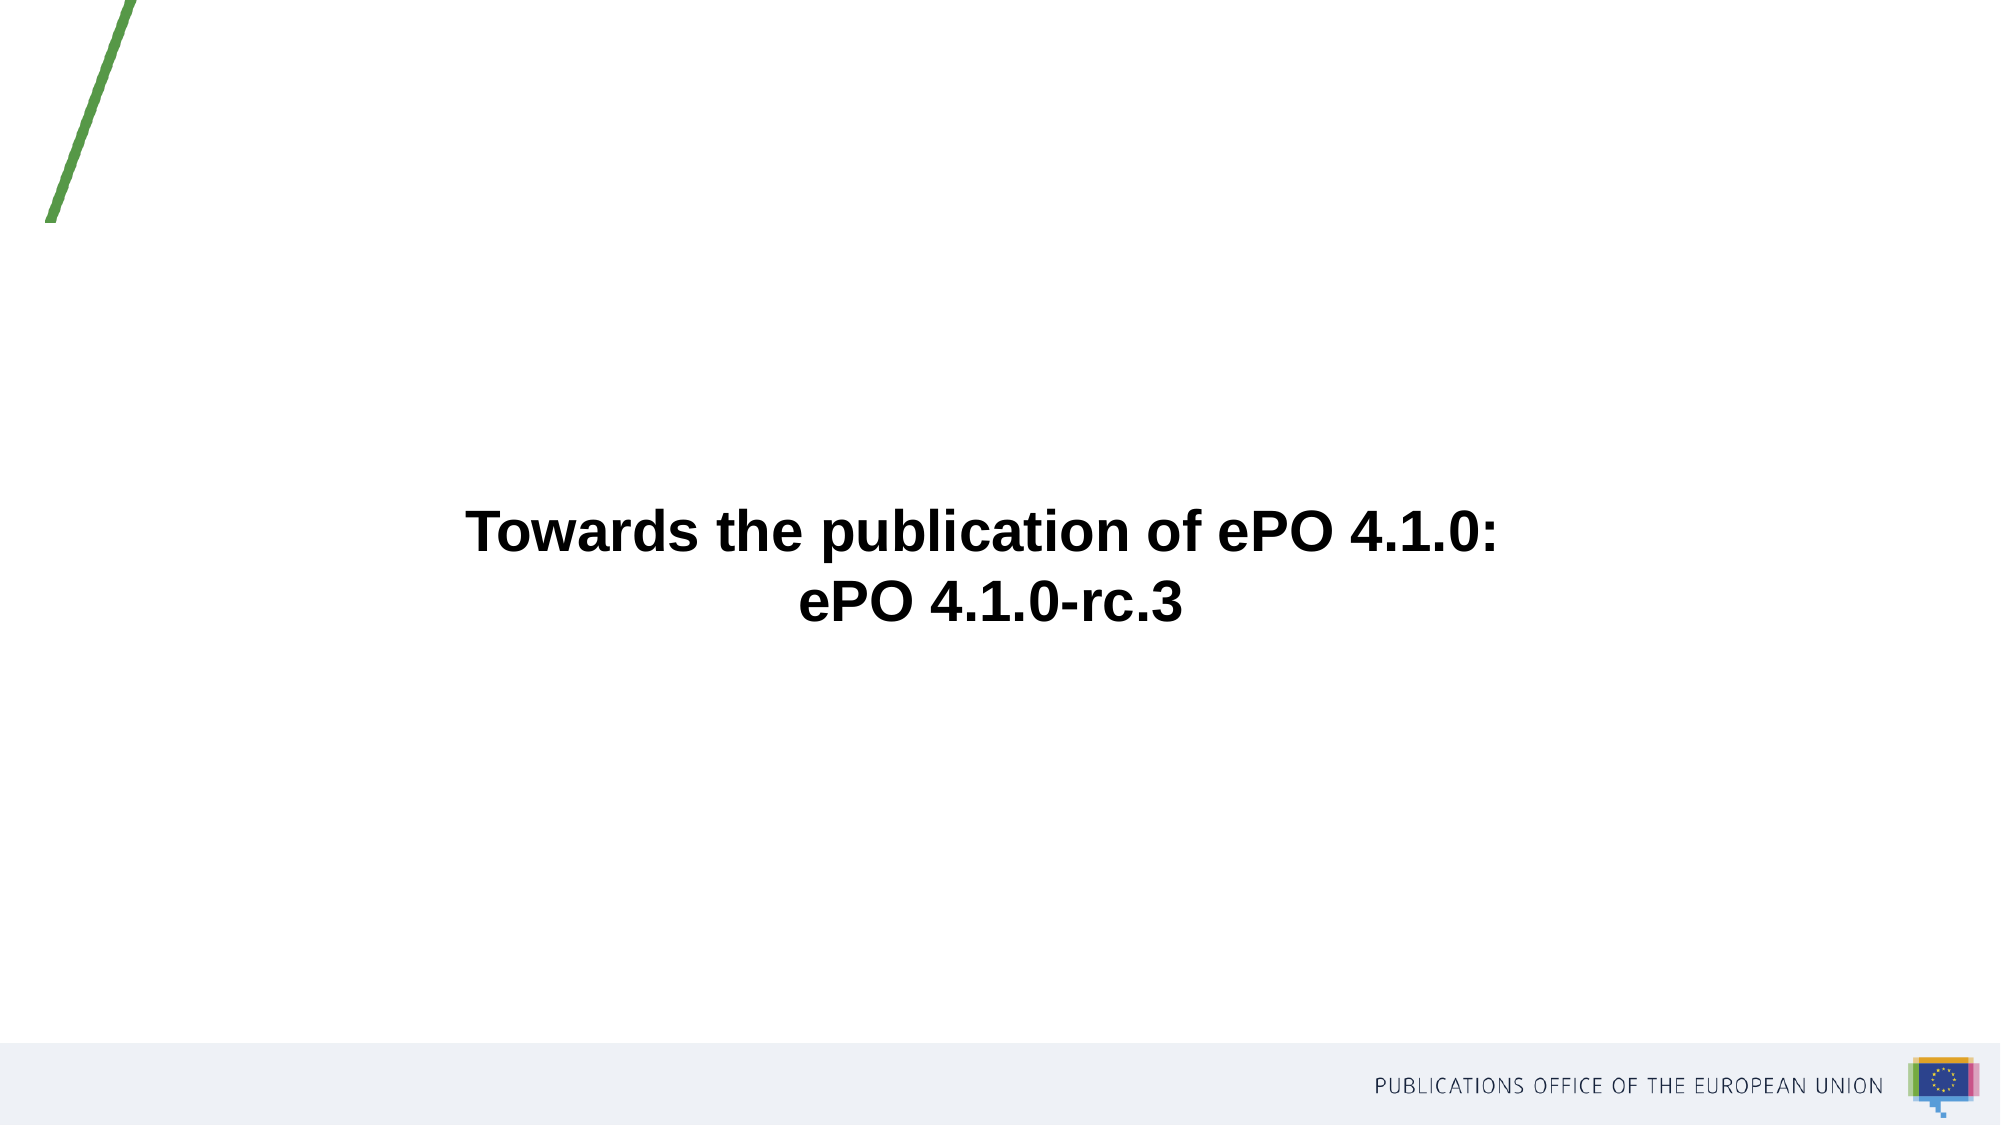

# Towards the publication of ePO 4.1.0:  ePO 4.1.0-rc.3